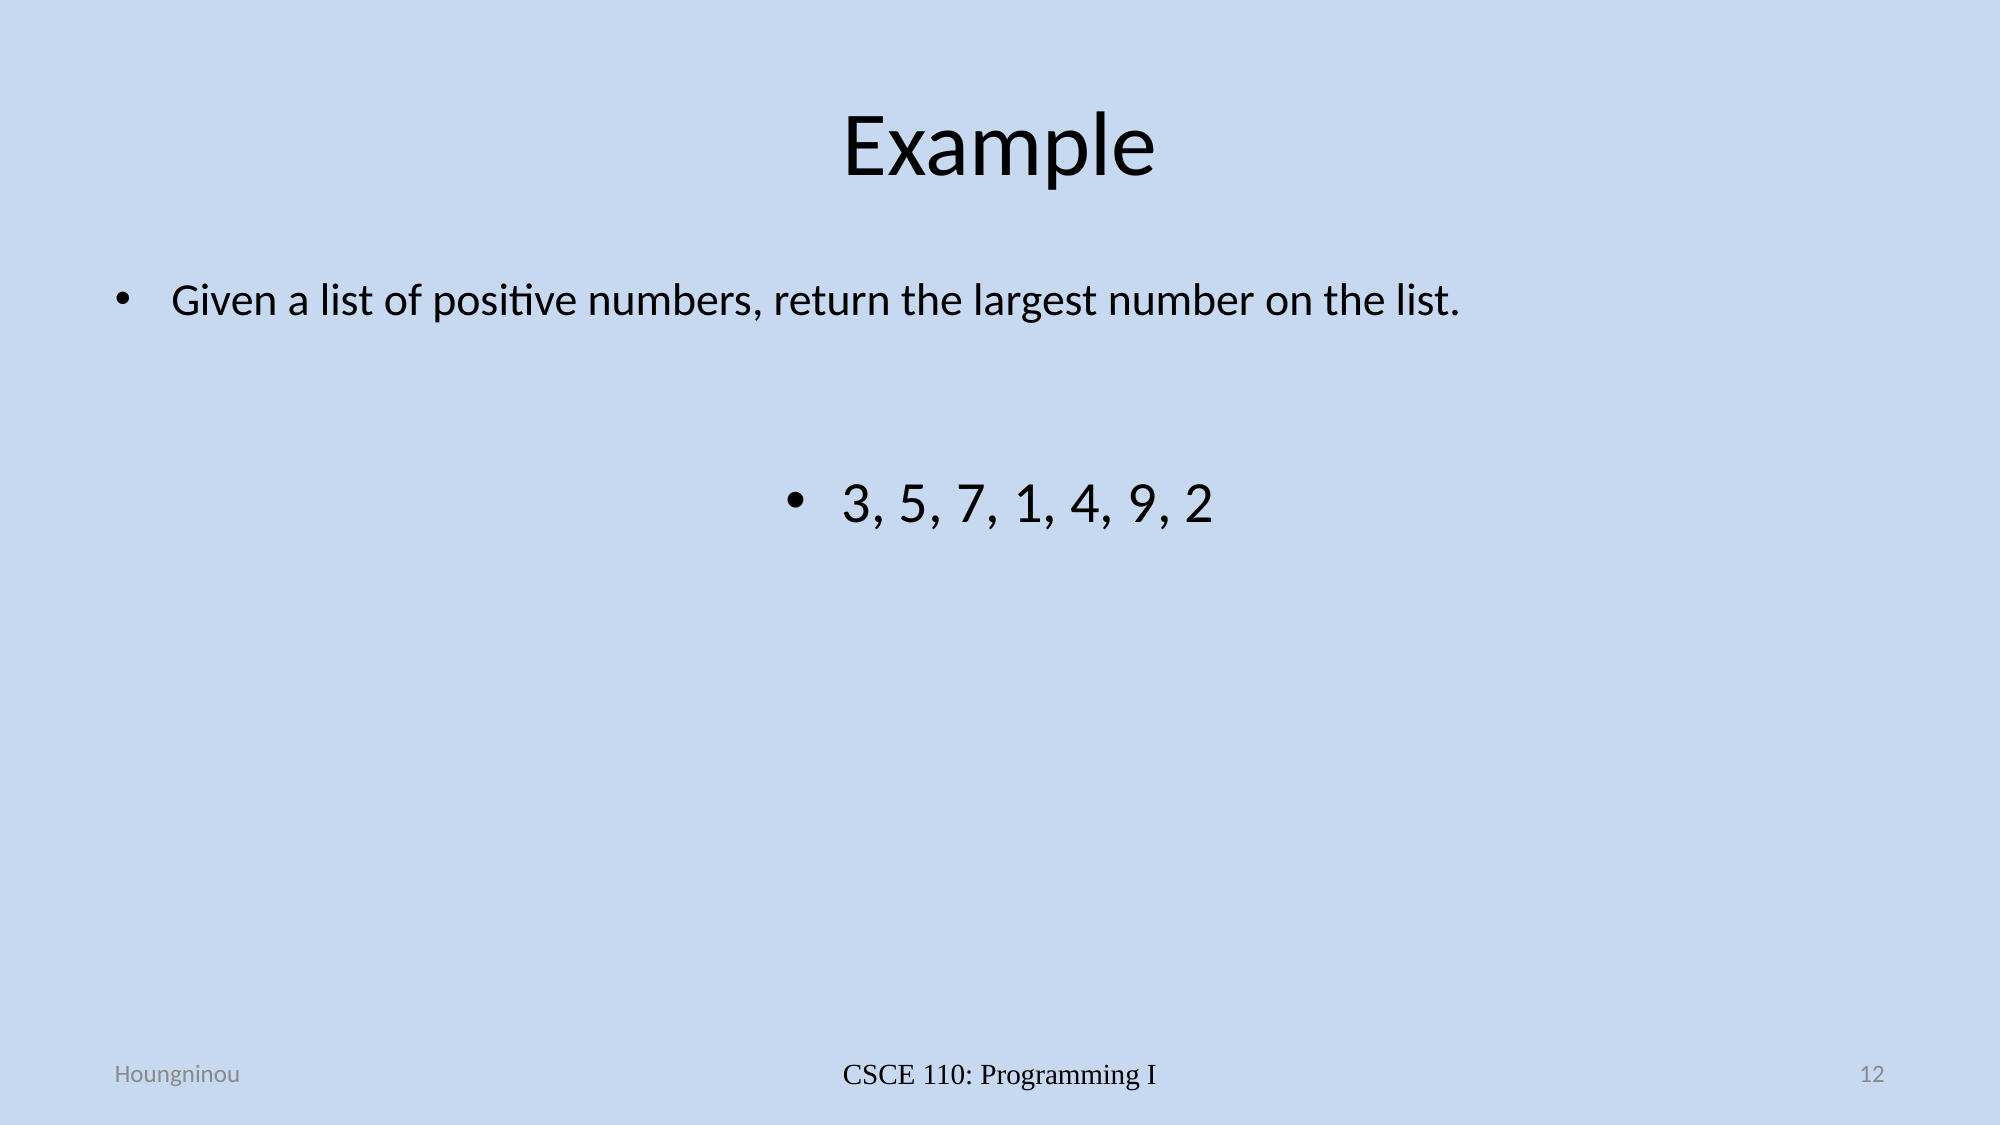

# Example
Given a list of positive numbers, return the largest number on the list.

3, 5, 7, 1, 4, 9, 2

Houngninou
CSCE 110: Programming I
12